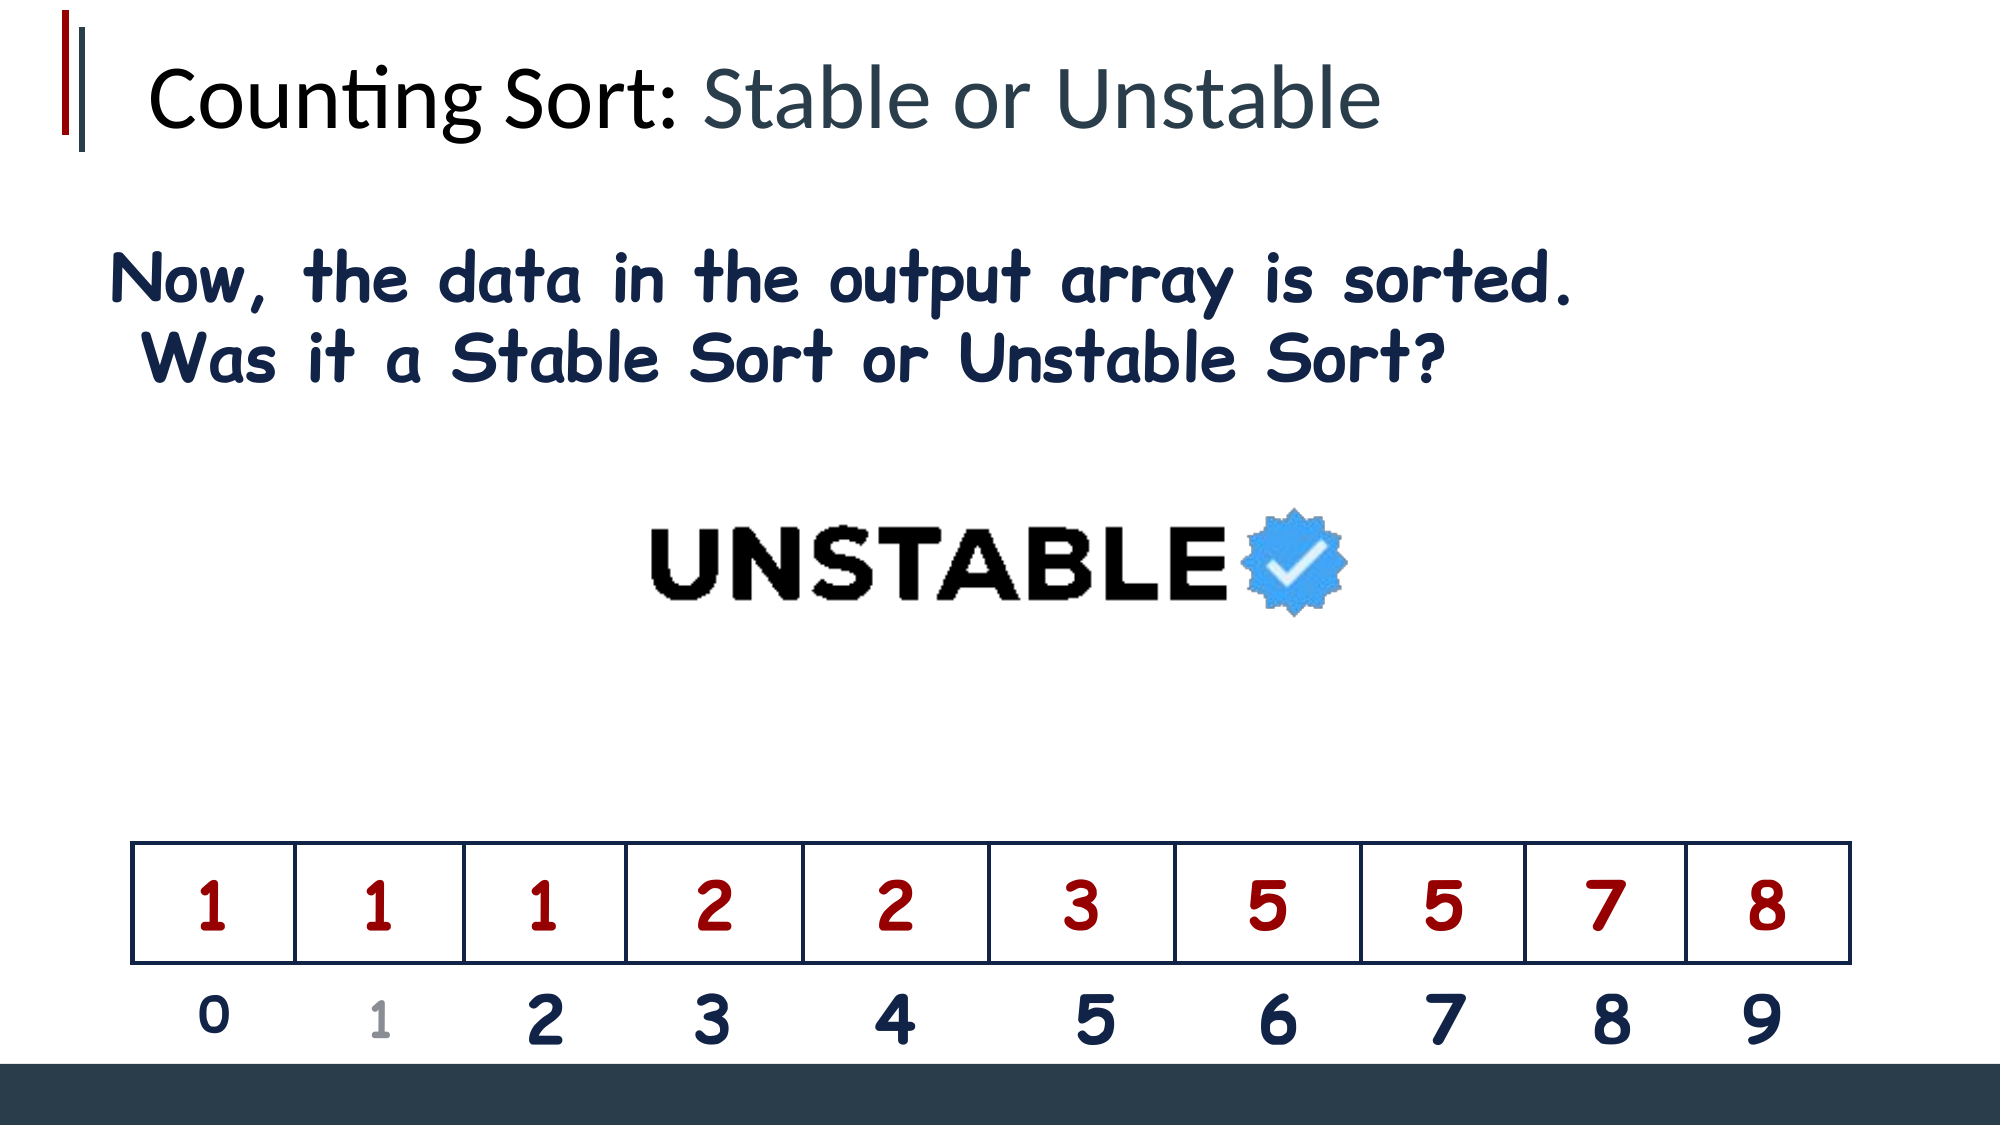

# Counting Sort: Stable or Unstable
Now, the data in the output array is sorted.  Was it a Stable Sort or Unstable Sort?

| 1 | 1 | 1 | 2 | 2 | 3 | 5 | 5 | 7 | 8 |
| --- | --- | --- | --- | --- | --- | --- | --- | --- | --- |
2
3
4
5
6
7
8
9
1
0
59